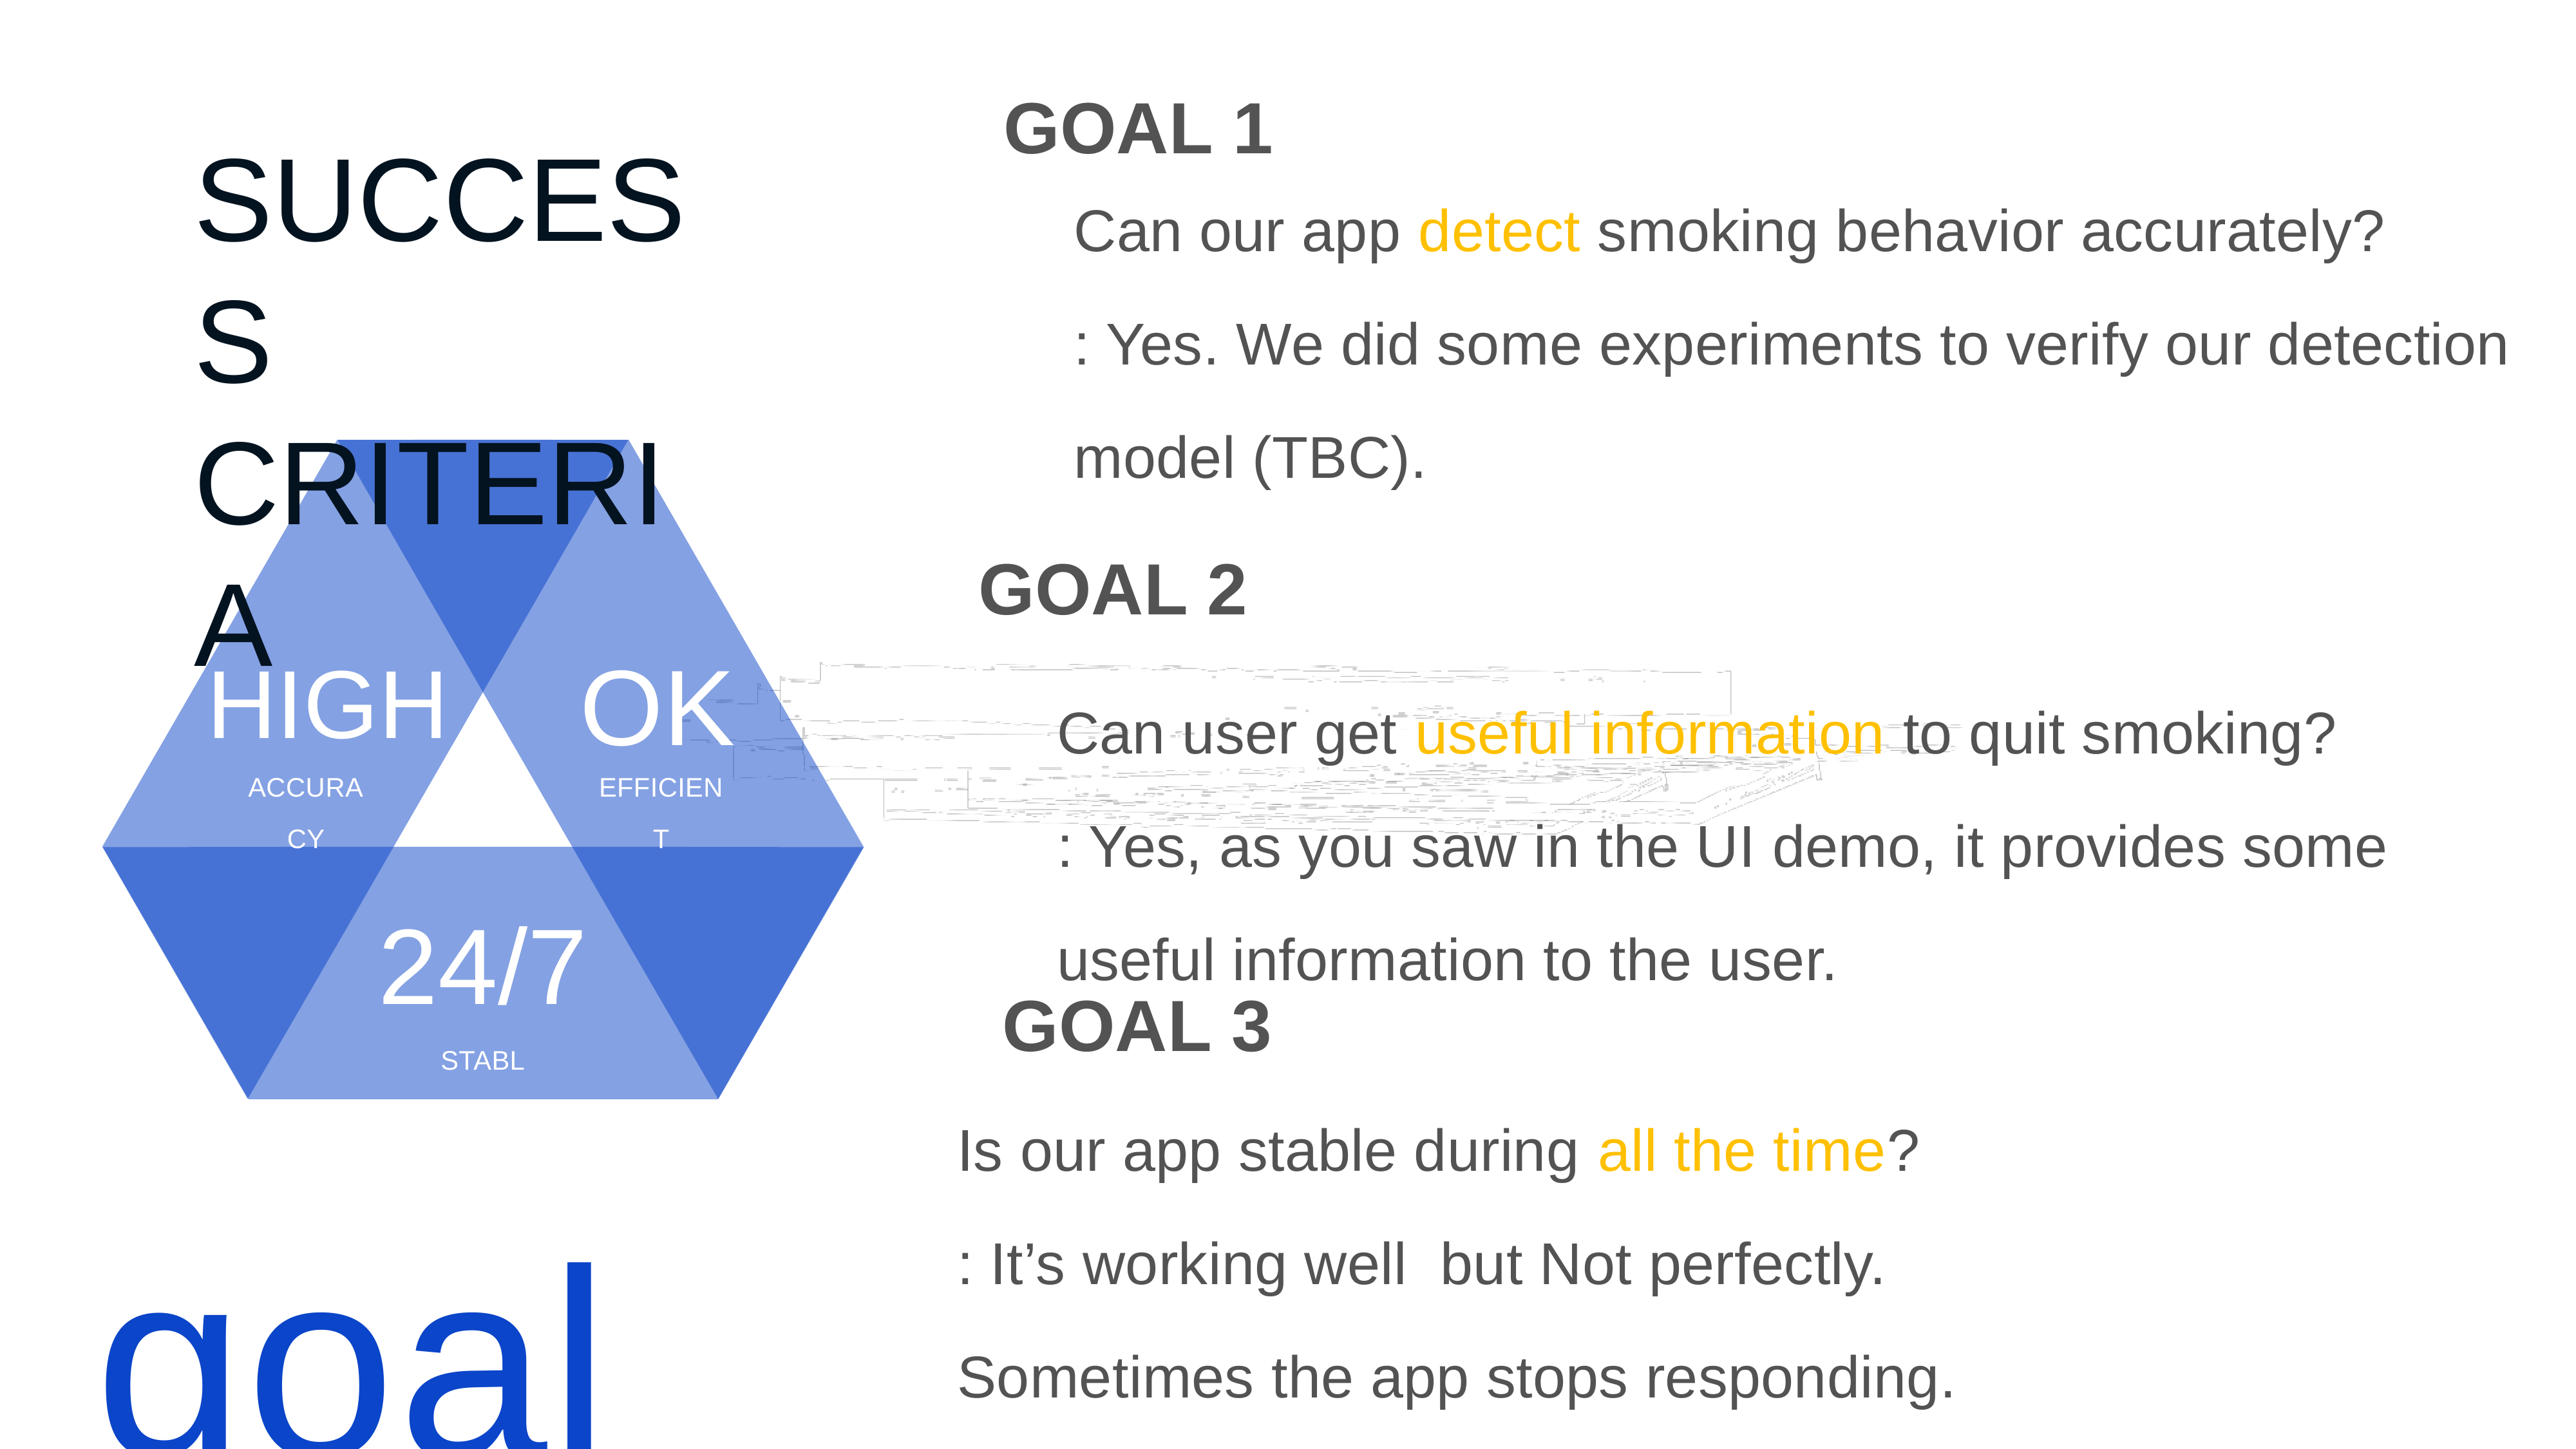

GOAL 1
# SUCCESS CRITERIA
Can our app detect smoking behavior accurately?
: Yes. We did some experiments to verify our detection model (TBC).

GOAL 2
OK
HIGH
Can user get useful information to quit smoking?
: Yes, as you saw in the UI demo, it provides some useful information to the user.
ACCURACY
EFFICIENT
24/7
GOAL 3
STABLE
Is our app stable during all the time?
: It’s working well  but Not perfectly.
Sometimes the app stops responding.
goals